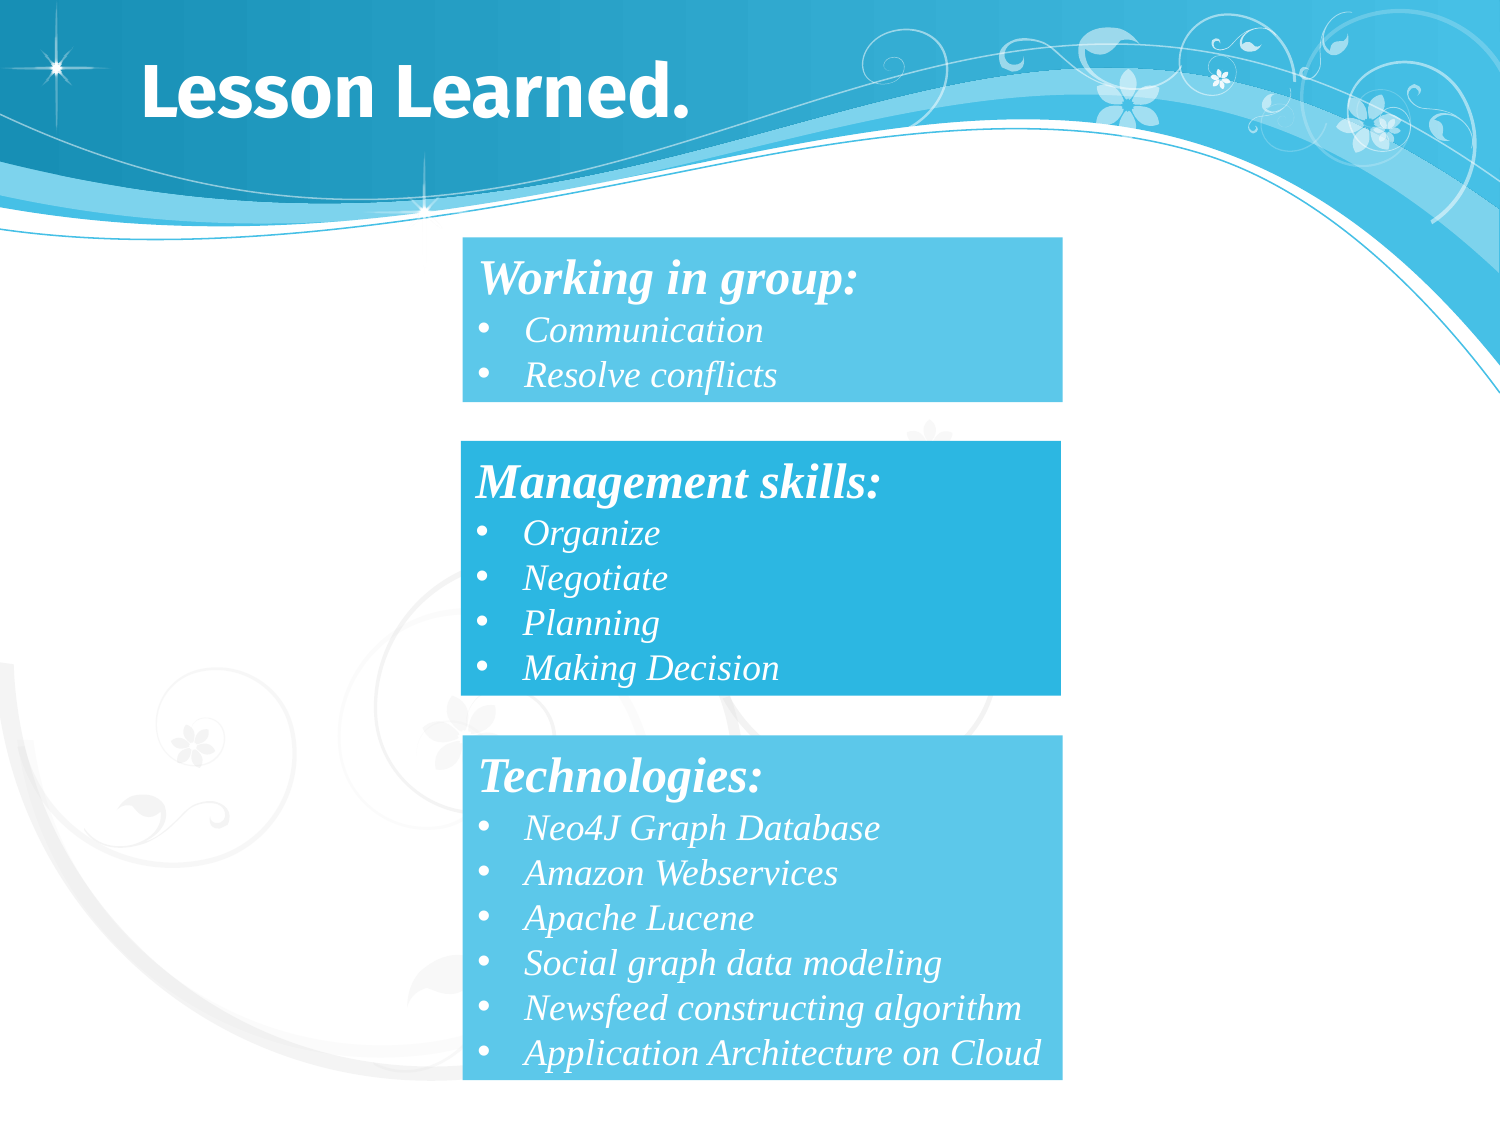

# Lesson Learned.
Working in group:
Communication
Resolve conflicts
Management skills:
Organize
Negotiate
Planning
Making Decision
Technologies:
Neo4J Graph Database
Amazon Webservices
Apache Lucene
Social graph data modeling
Newsfeed constructing algorithm
Application Architecture on Cloud